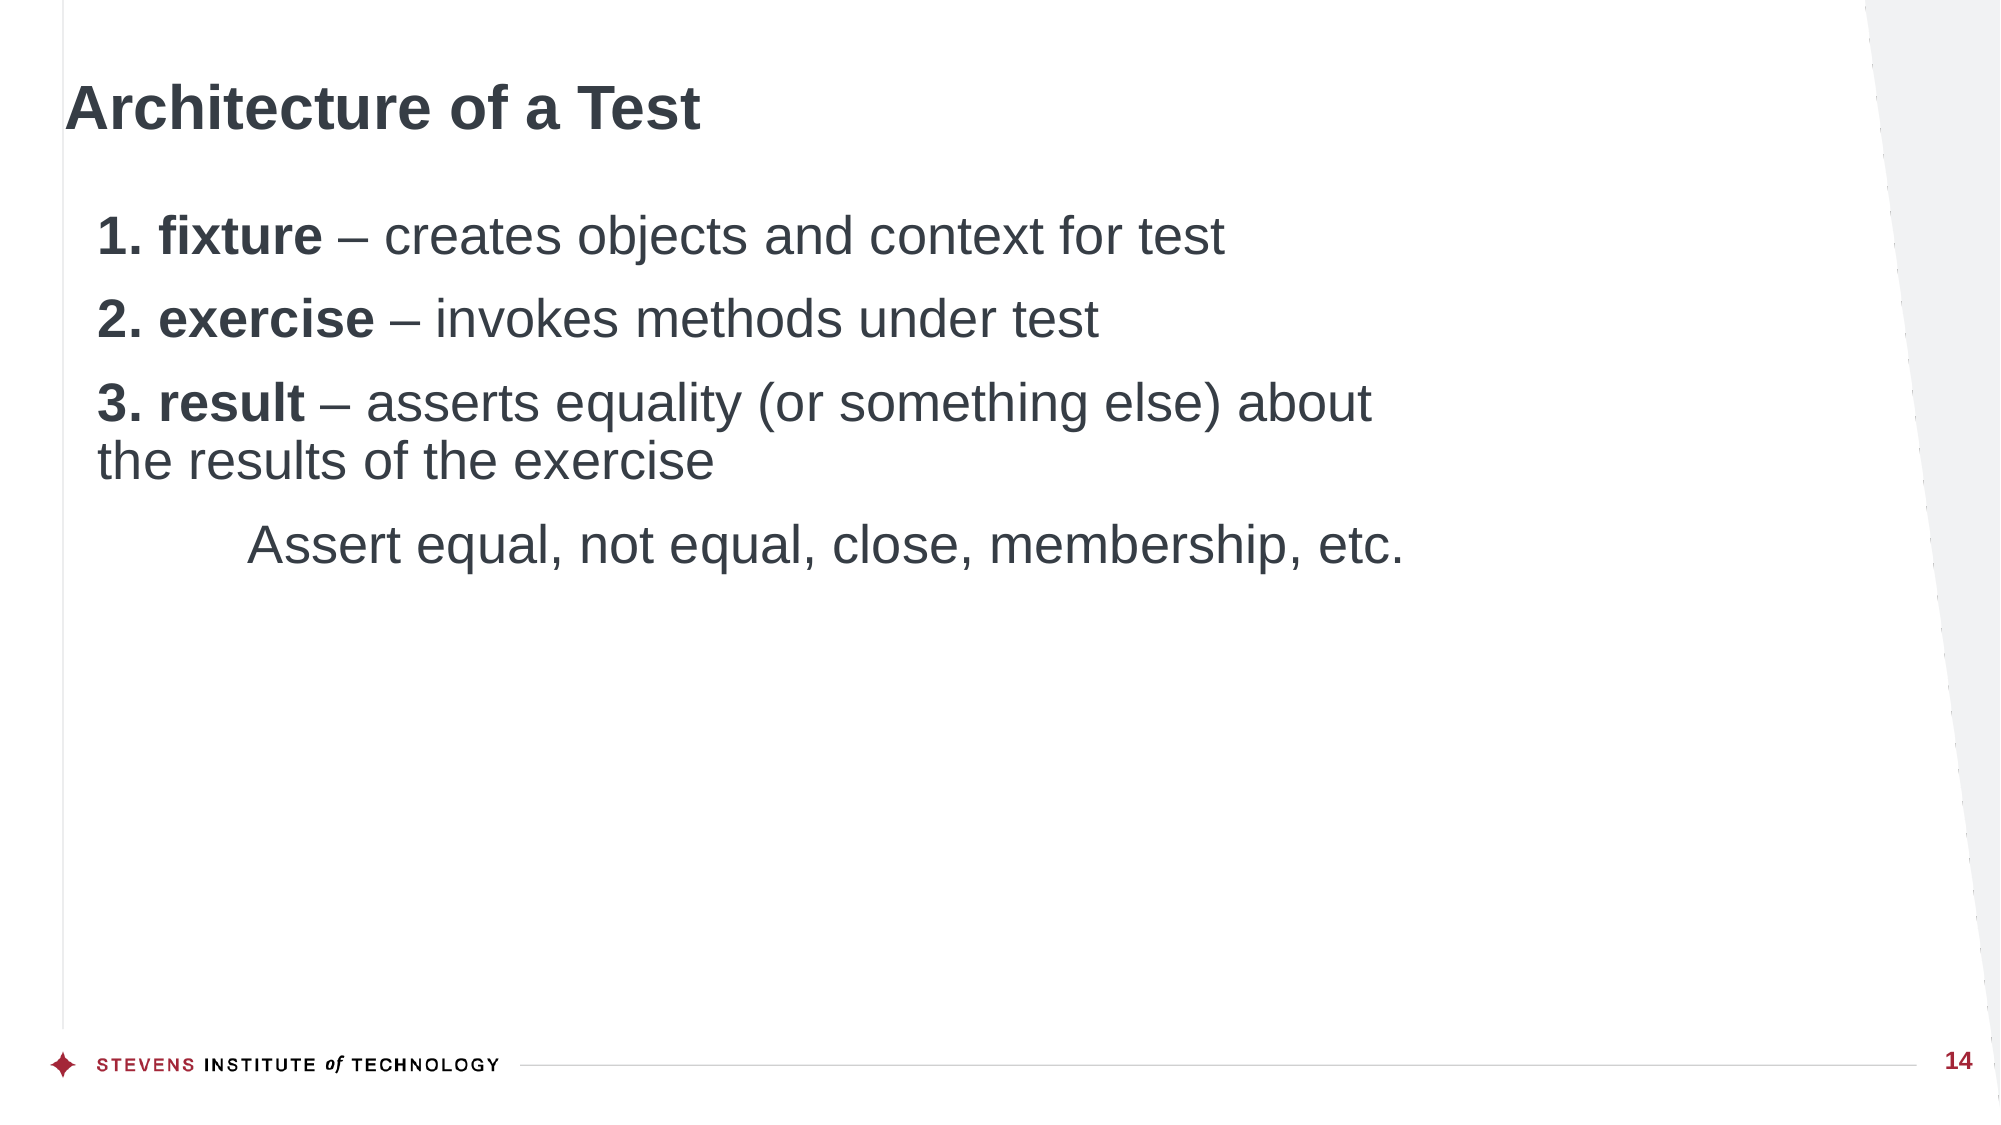

# Architecture of a Test
1. fixture – creates objects and context for test
2. exercise – invokes methods under test
3. result – asserts equality (or something else) about the results of the exercise
	Assert equal, not equal, close, membership, etc.
14